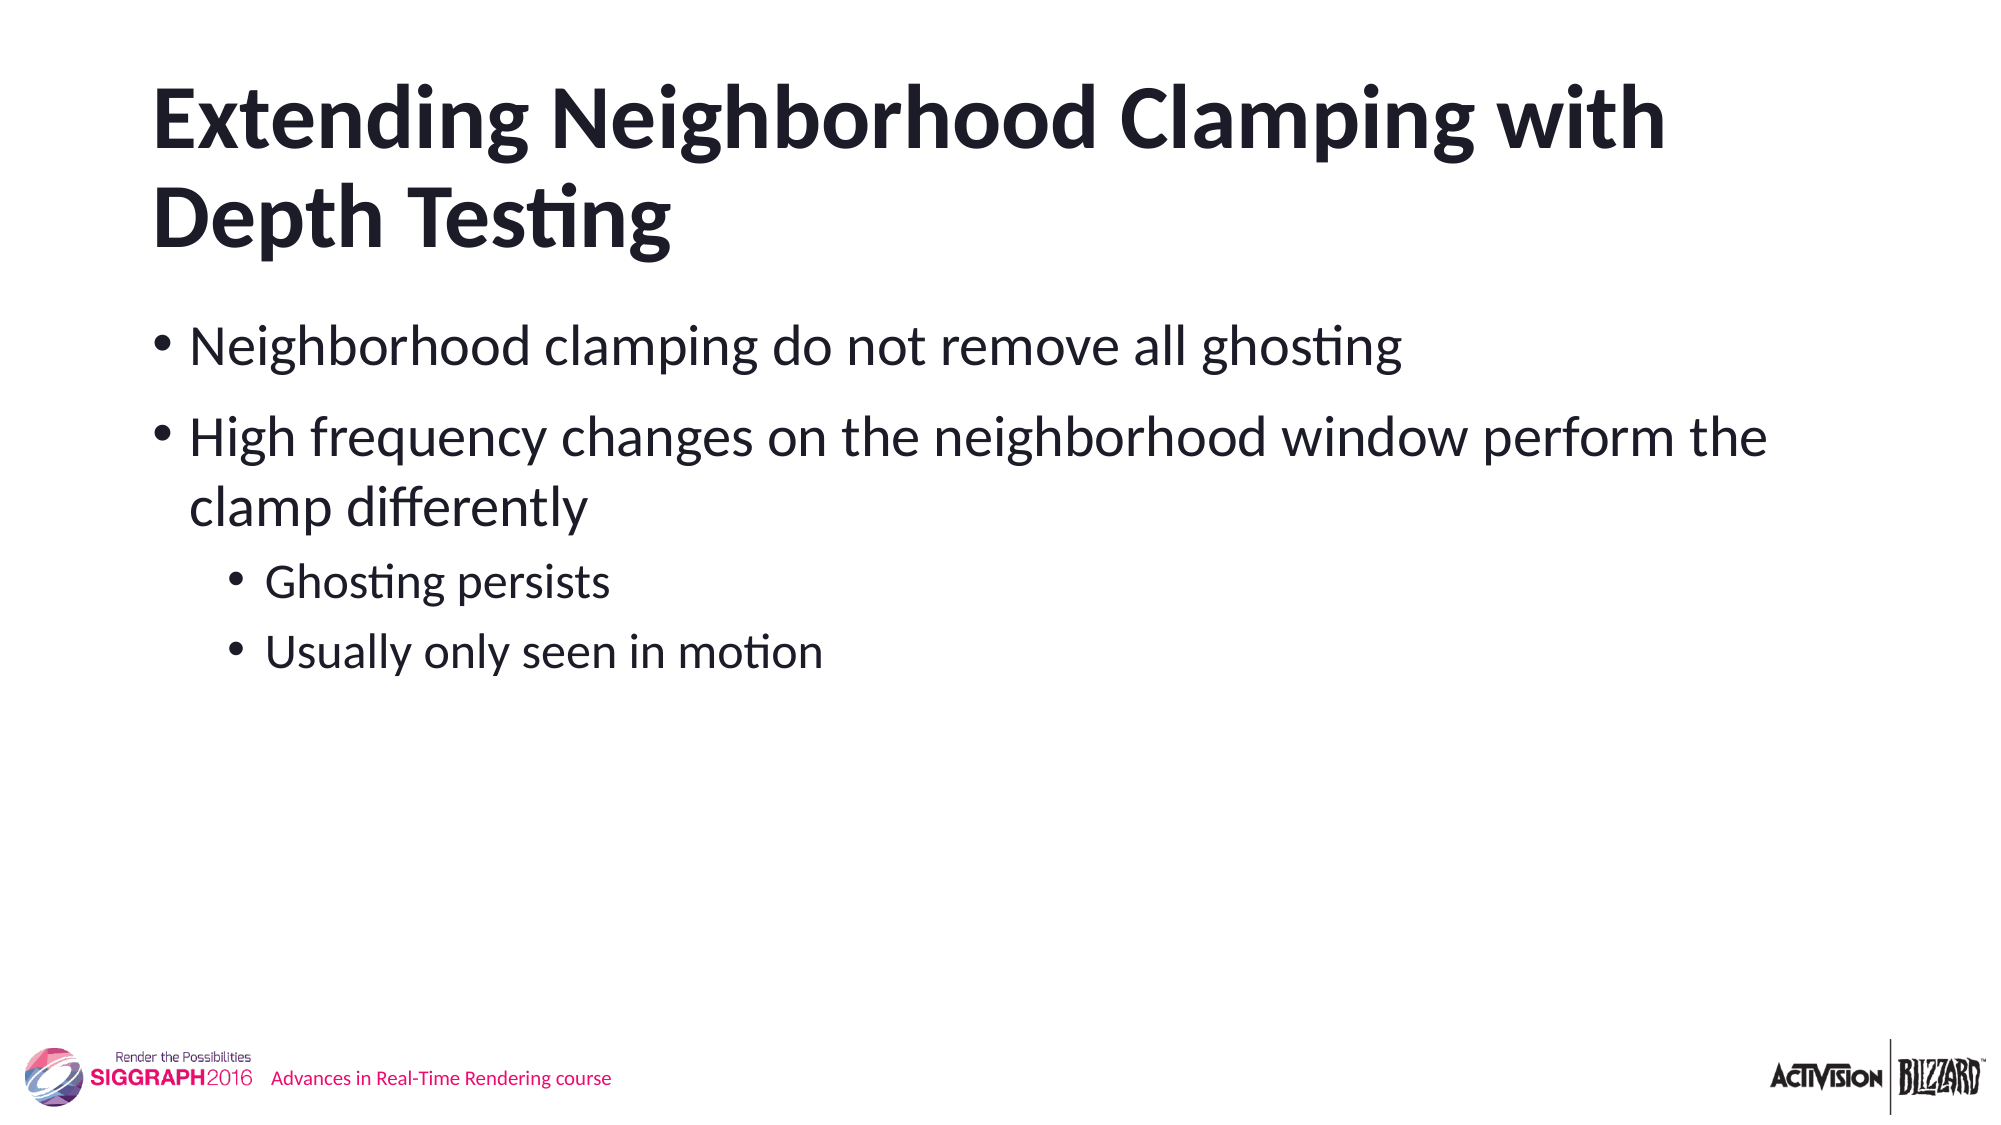

# Extending Neighborhood Clamping with Depth Testing
Neighborhood clamping do not remove all ghosting
High frequency changes on the neighborhood window perform the clamp differently
Ghosting persists
Usually only seen in motion
Advances in Real-Time Rendering course